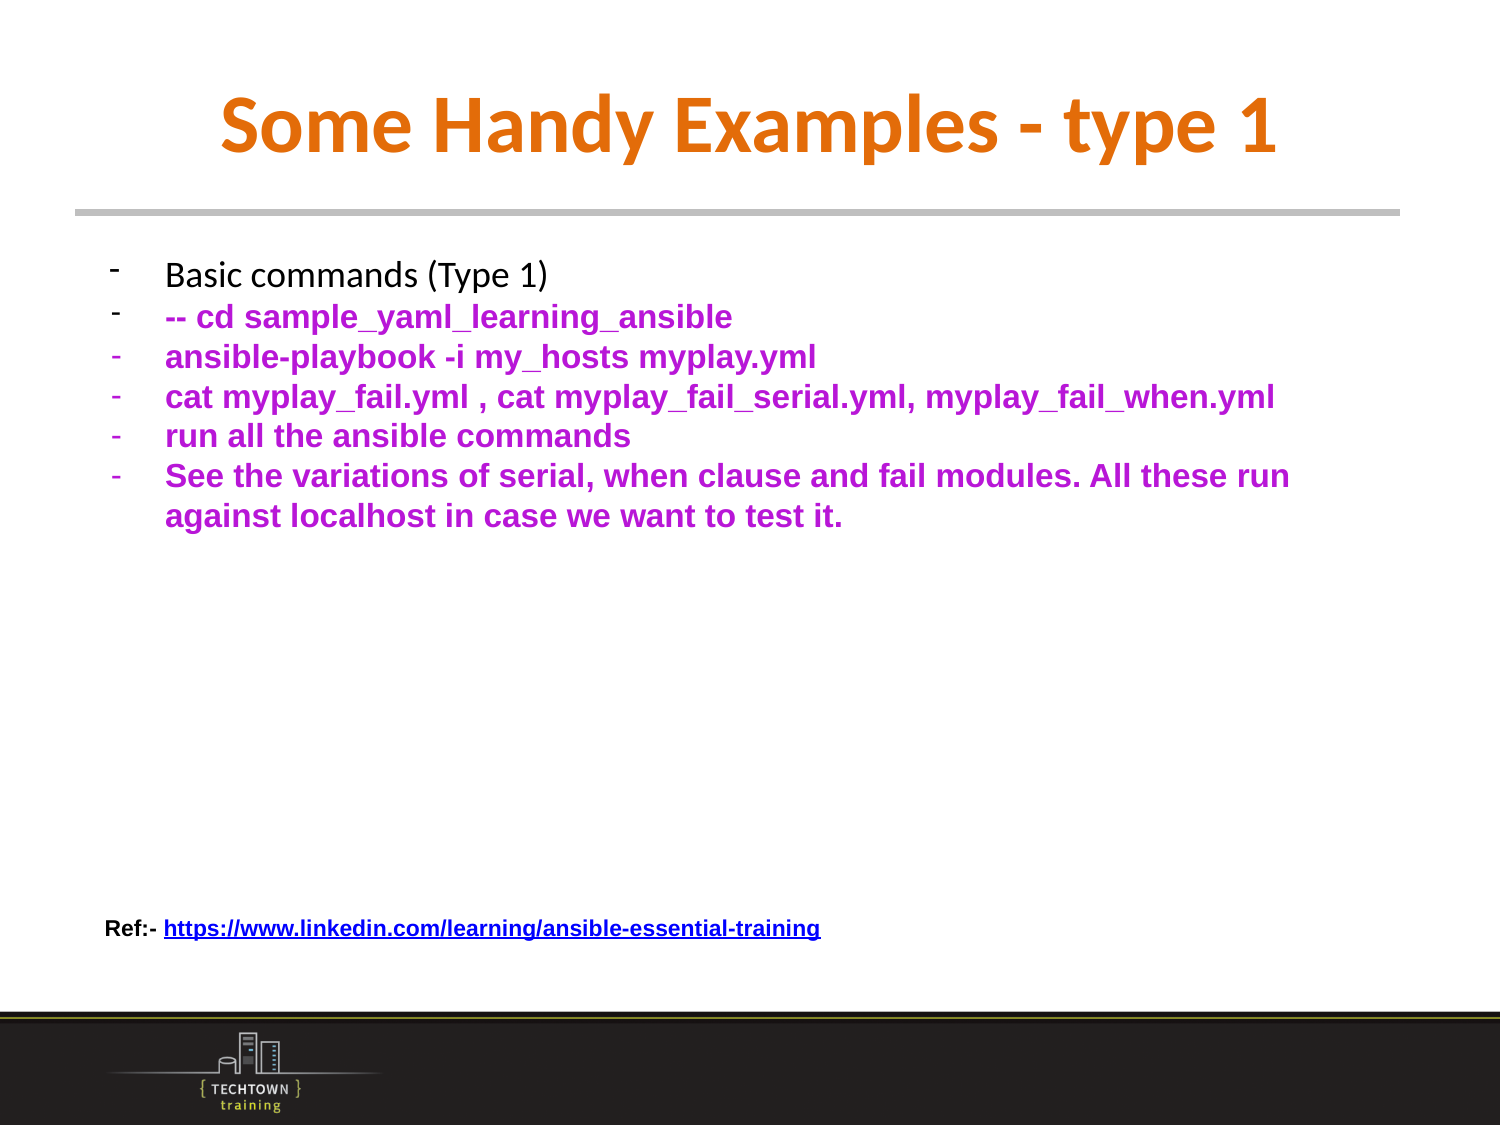

# Some Handy Examples - type 1
Basic commands (Type 1)
-- cd sample_yaml_learning_ansible
ansible-playbook -i my_hosts myplay.yml
cat myplay_fail.yml , cat myplay_fail_serial.yml, myplay_fail_when.yml
run all the ansible commands
See the variations of serial, when clause and fail modules. All these run against localhost in case we want to test it.

Ref:- https://www.linkedin.com/learning/ansible-essential-training